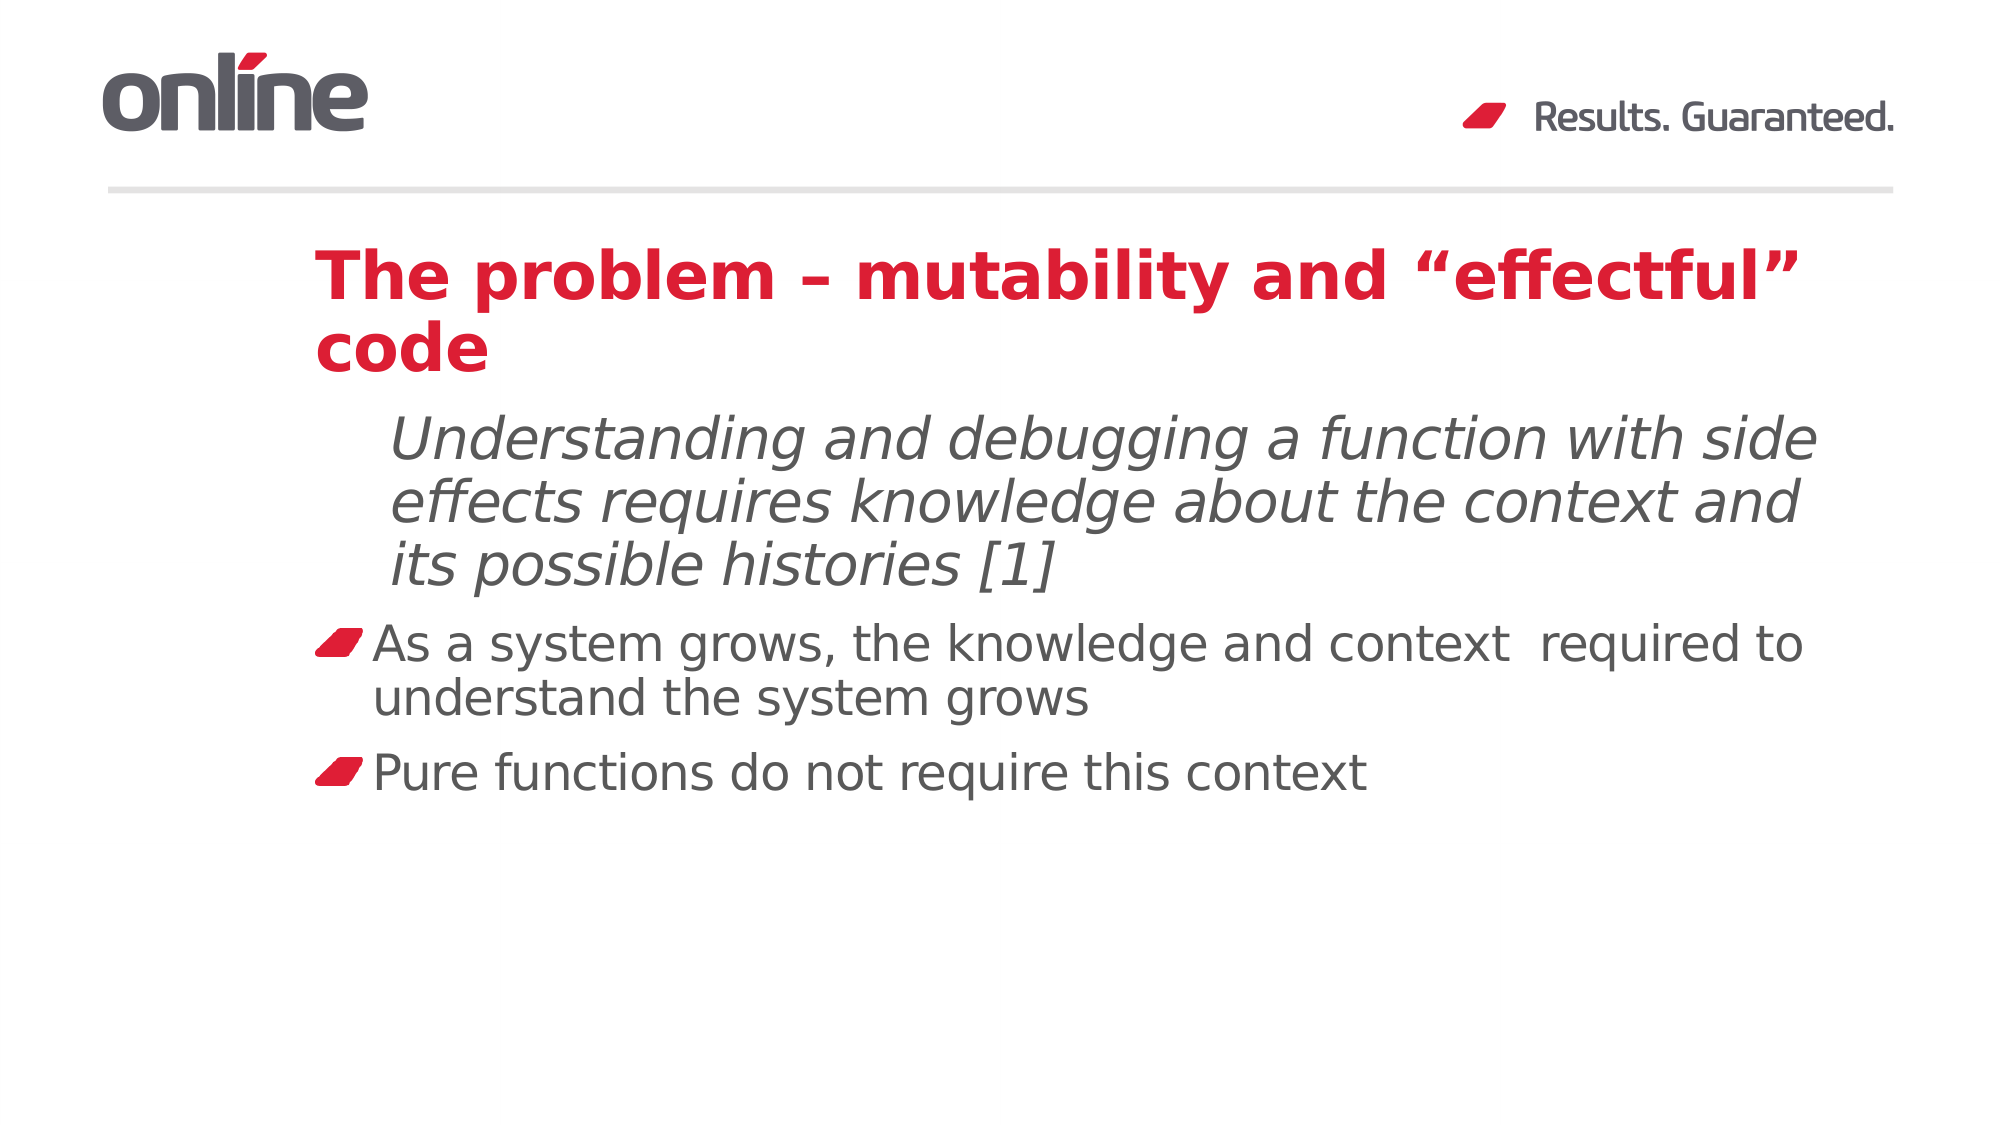

# The problem – mutability and “effectful” code
Understanding and debugging a function with side effects requires knowledge about the context and its possible histories [1]
As a system grows, the knowledge and context  required to understand the system grows
Pure functions do not require this context